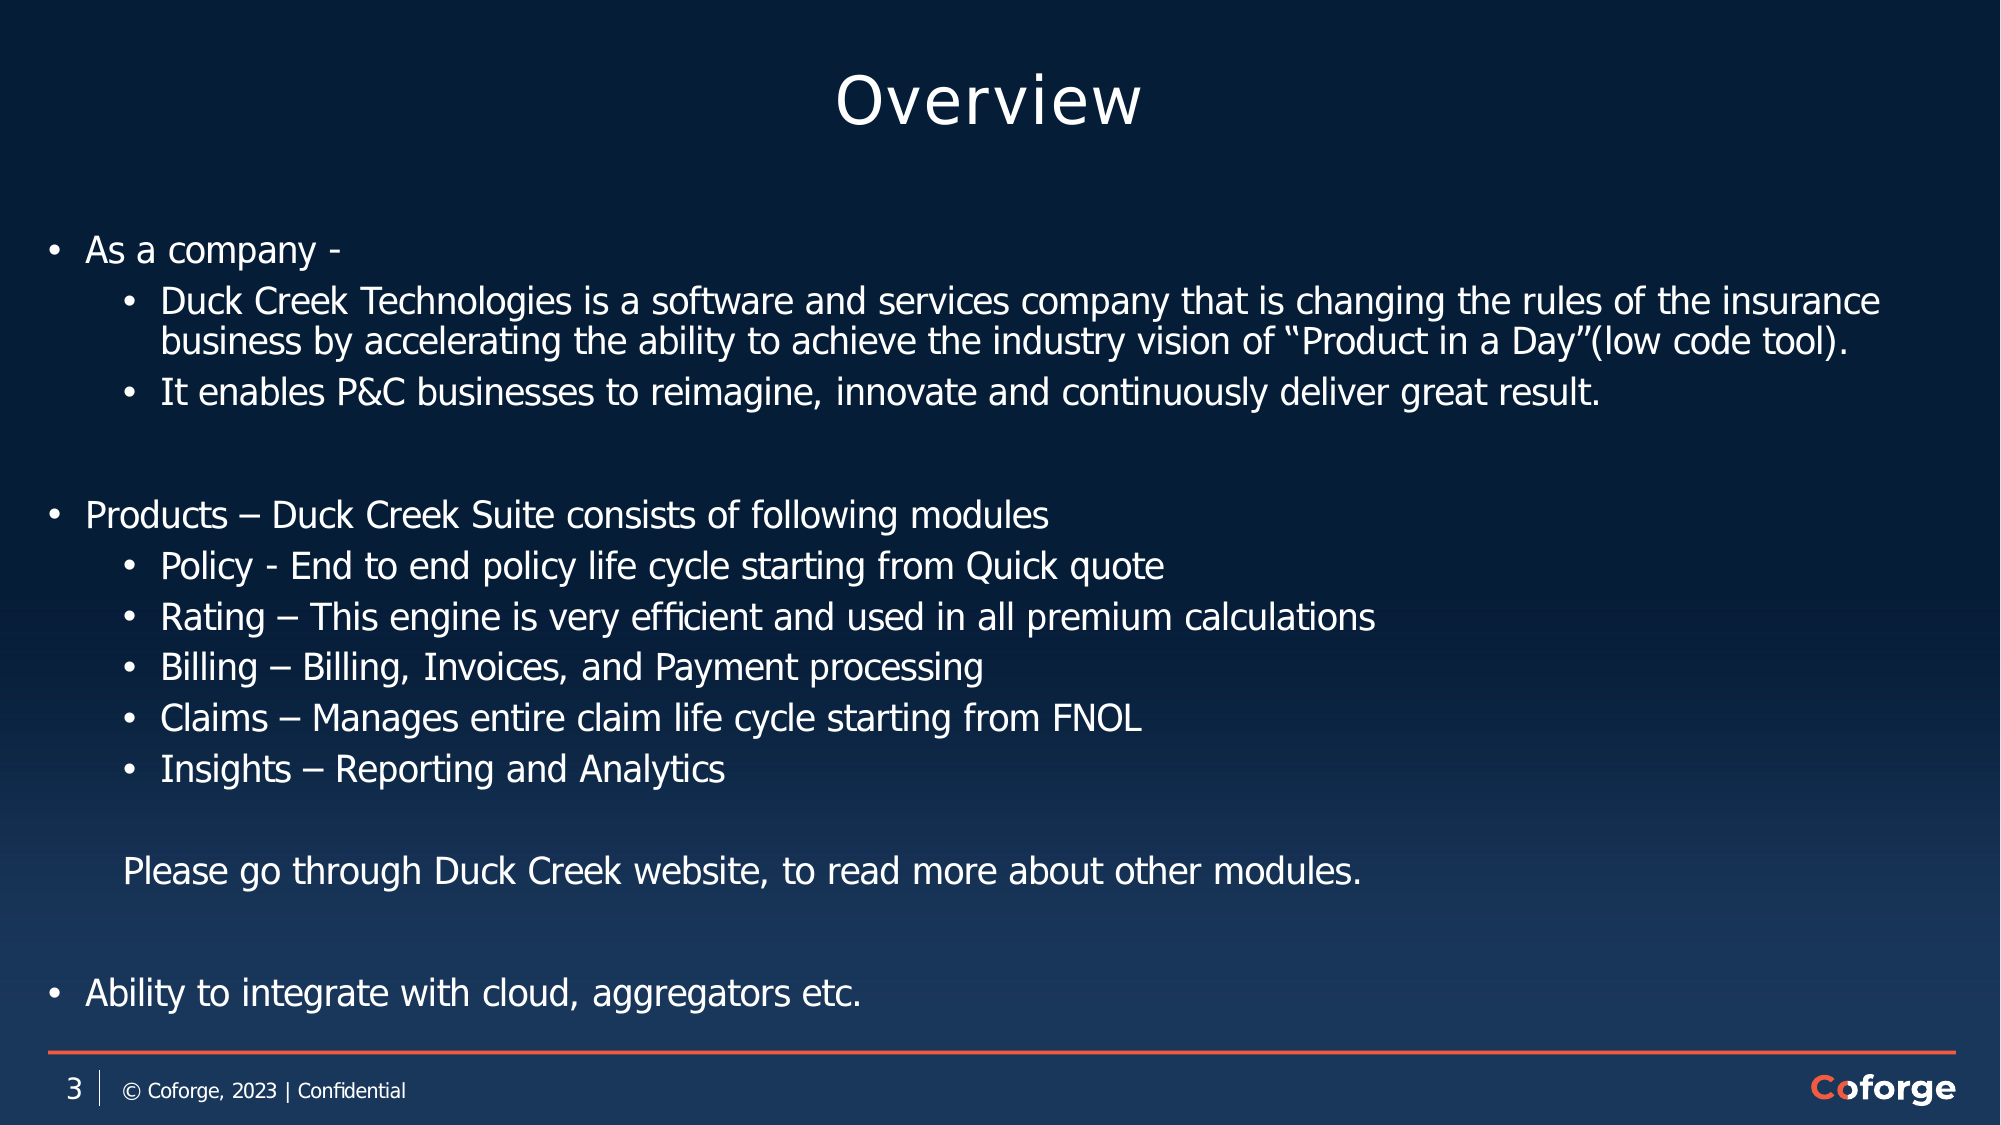

# Overview

As a company -
Duck Creek Technologies is a software and services company that is changing the rules of the insurance business by accelerating the ability to achieve the industry vision of “Product in a Day”(low code tool).
It enables P&C businesses to reimagine, innovate and continuously deliver great result.

Products – Duck Creek Suite consists of following modules
Policy - End to end policy life cycle starting from Quick quote
Rating – This engine is very efficient and used in all premium calculations
Billing – Billing, Invoices, and Payment processing
Claims – Manages entire claim life cycle starting from FNOL
Insights – Reporting and Analytics

Please go through Duck Creek website, to read more about other modules.

Ability to integrate with cloud, aggregators etc.